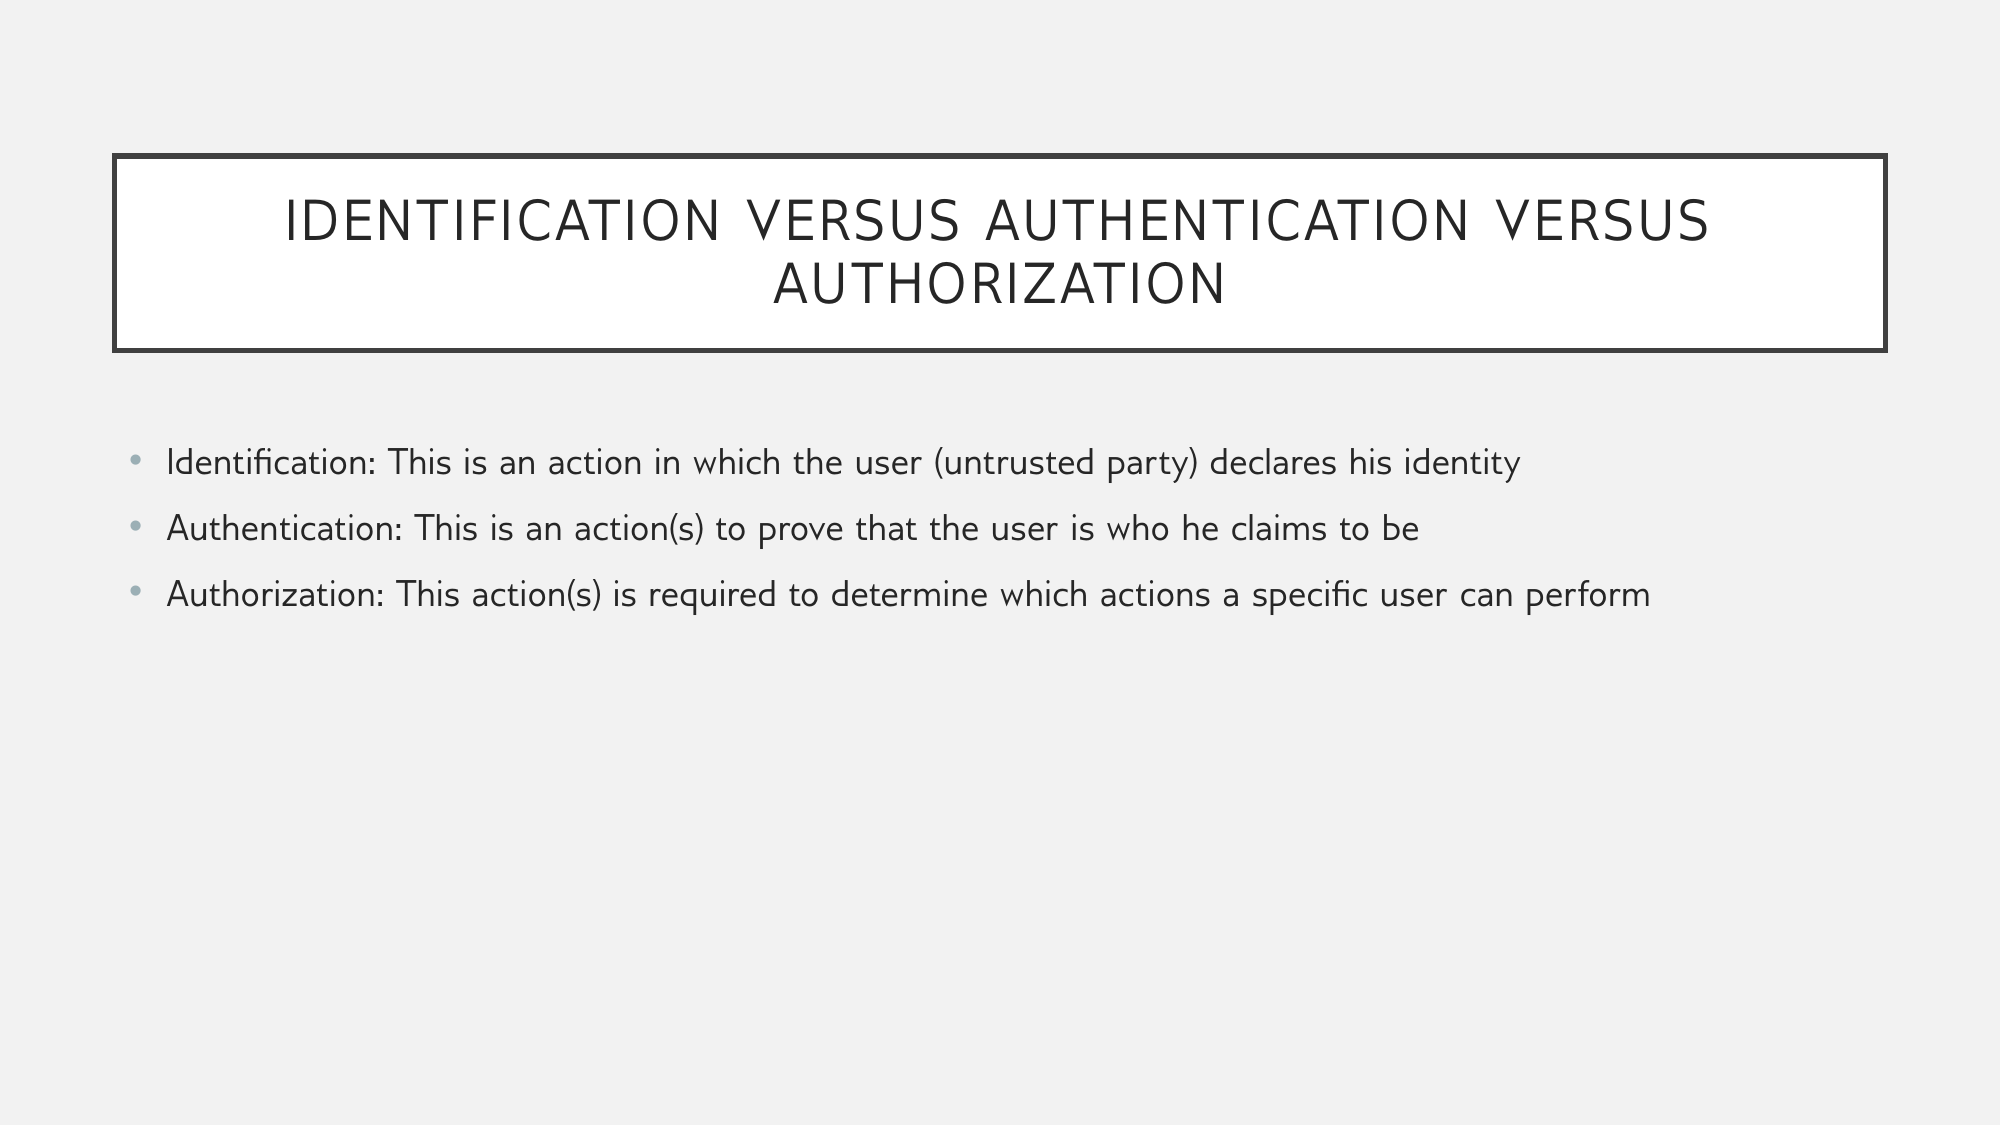

# Identification versus authentication versus authorization
Identification: This is an action in which the user (untrusted party) declares his identity
Authentication: This is an action(s) to prove that the user is who he claims to be
Authorization: This action(s) is required to determine which actions a specific user can perform